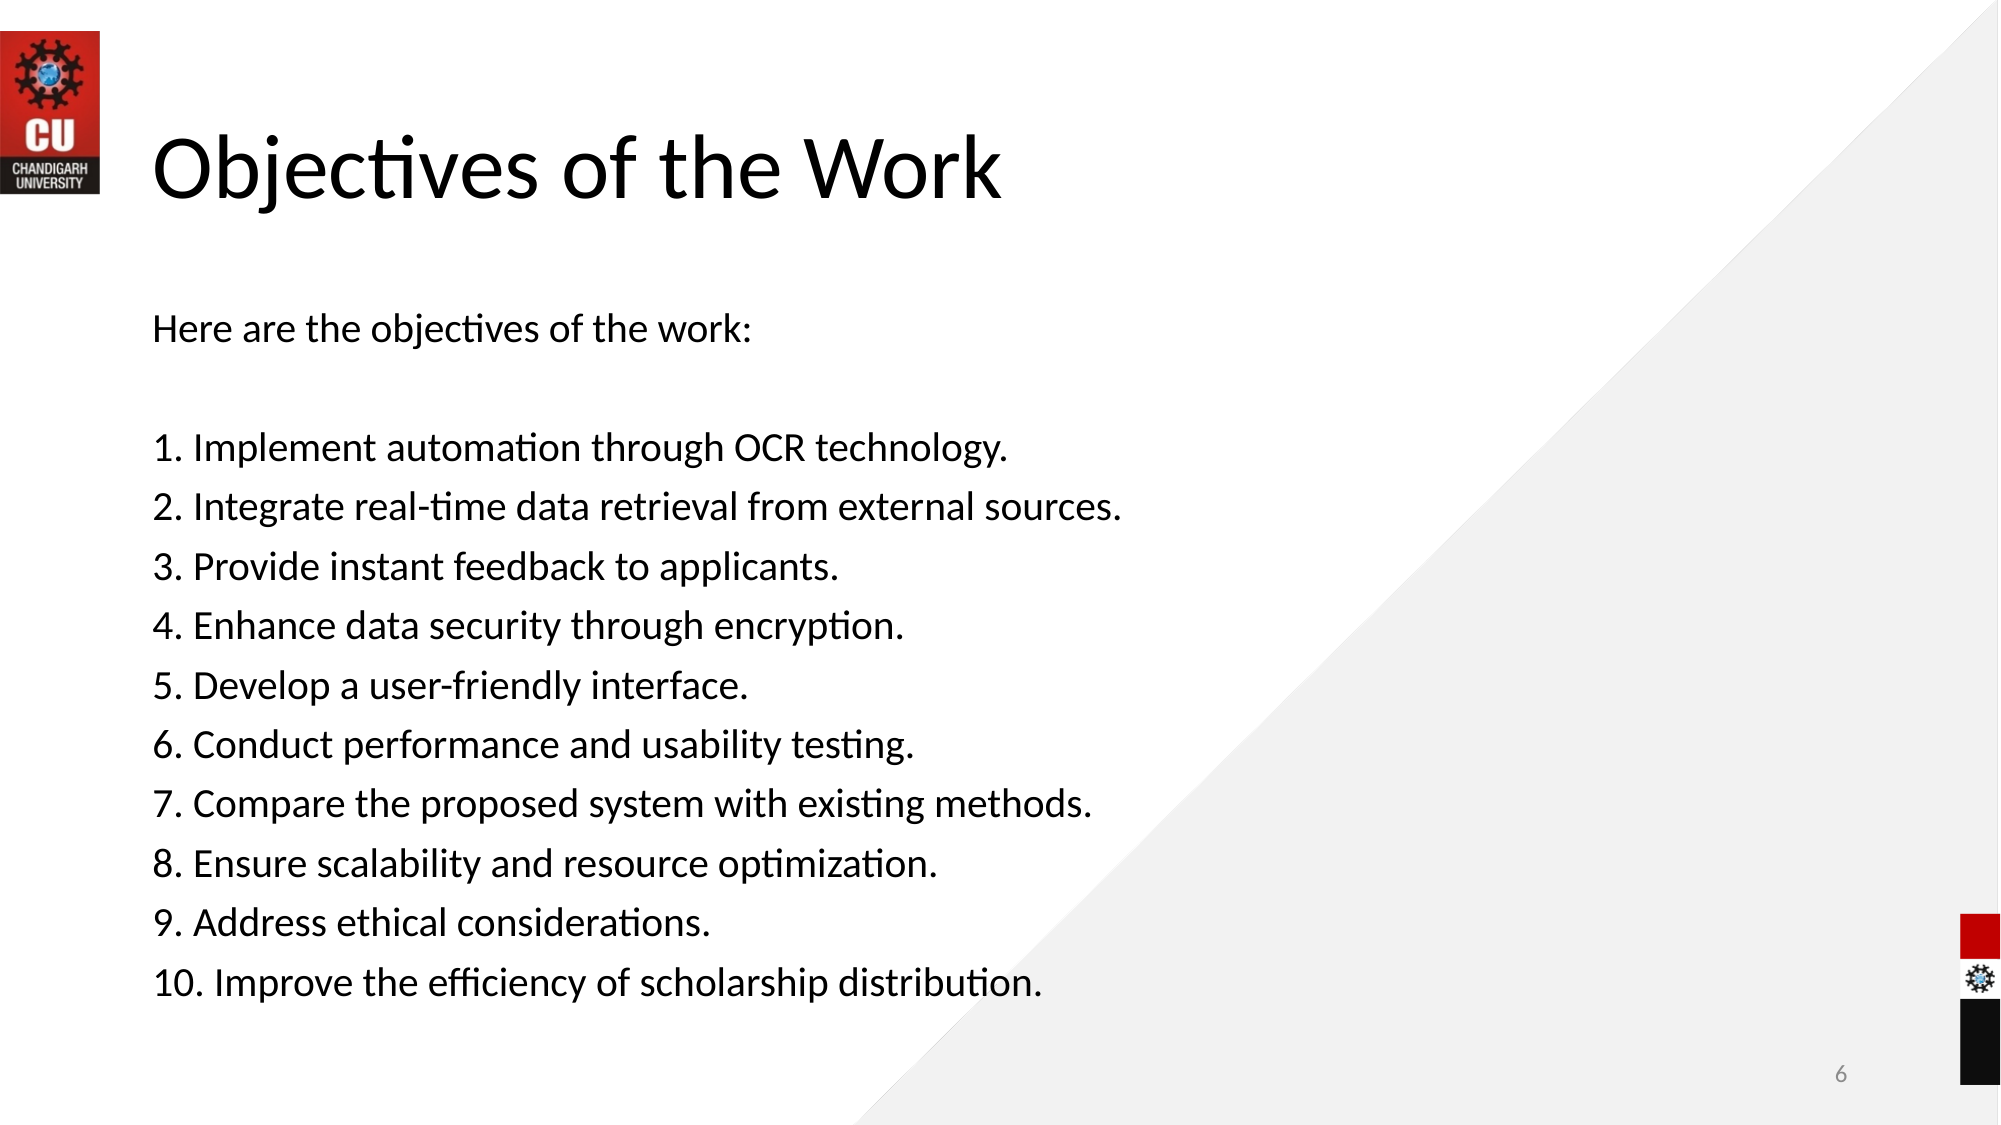

# Objectives of the Work
Here are the objectives of the work:

1. Implement automation through OCR technology.
2. Integrate real-time data retrieval from external sources.
3. Provide instant feedback to applicants.
4. Enhance data security through encryption.
5. Develop a user-friendly interface.
6. Conduct performance and usability testing.
7. Compare the proposed system with existing methods.
8. Ensure scalability and resource optimization.
9. Address ethical considerations.
10. Improve the efficiency of scholarship distribution.
6